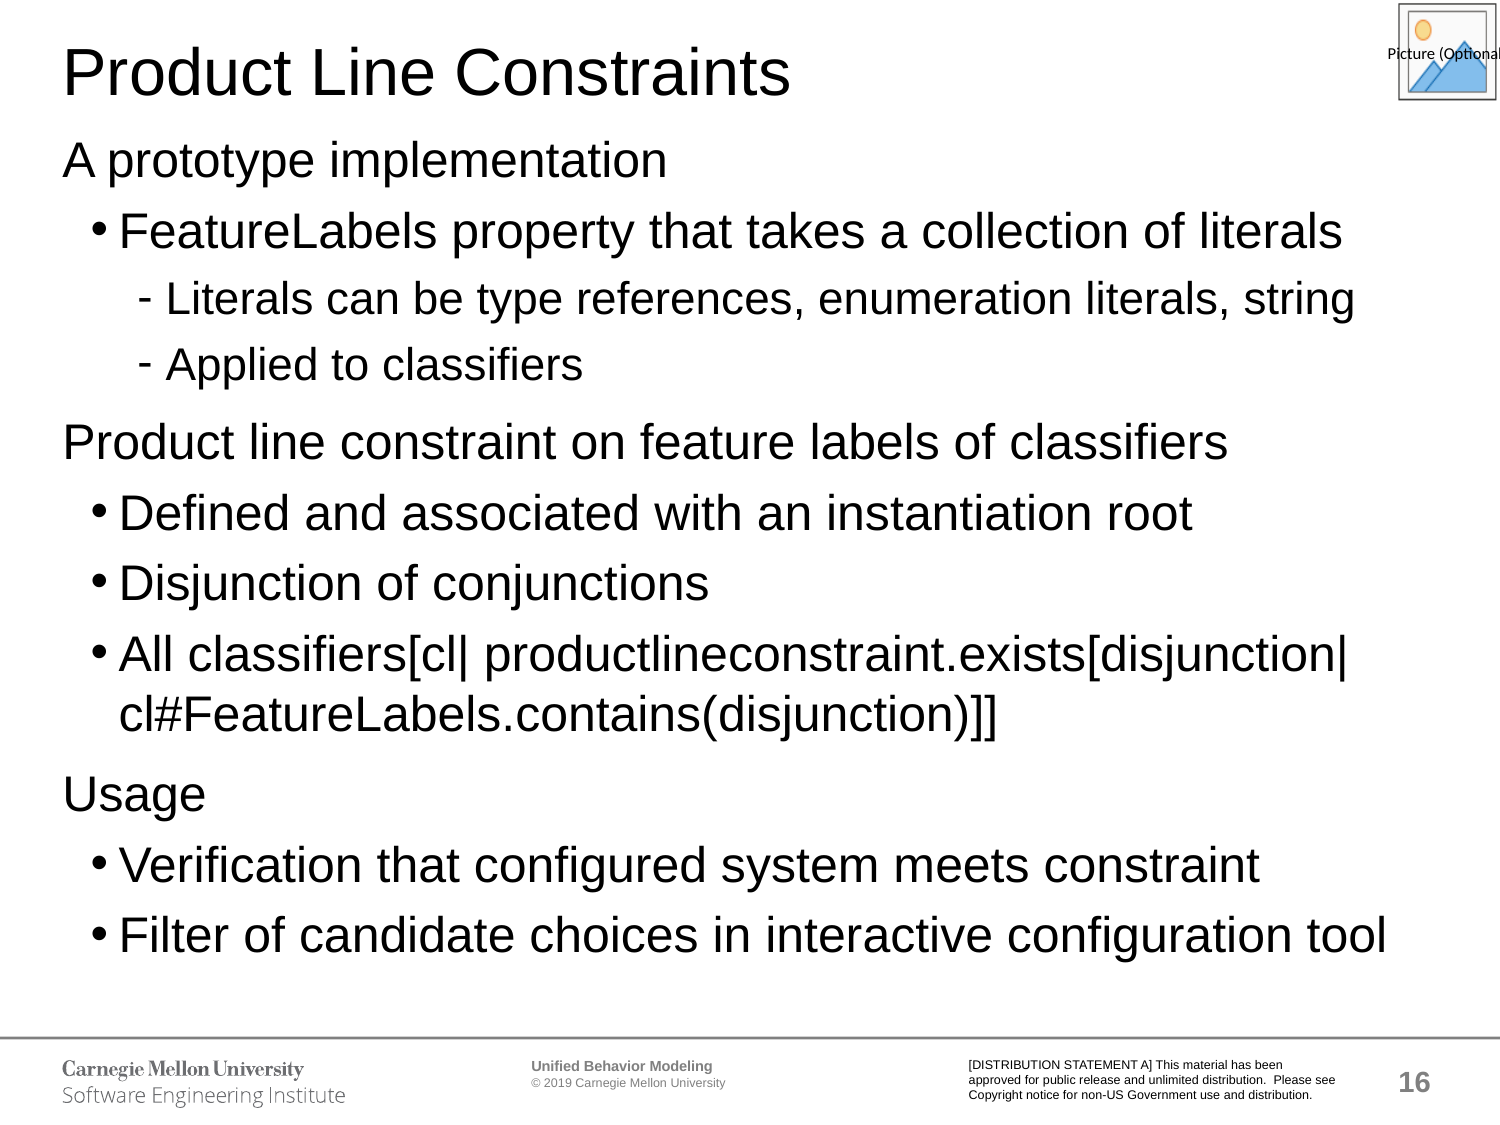

# Product Line Constraints
A prototype implementation
FeatureLabels property that takes a collection of literals
Literals can be type references, enumeration literals, string
Applied to classifiers
Product line constraint on feature labels of classifiers
Defined and associated with an instantiation root
Disjunction of conjunctions
All classifiers[cl| productlineconstraint.exists[disjunction| cl#FeatureLabels.contains(disjunction)]]
Usage
Verification that configured system meets constraint
Filter of candidate choices in interactive configuration tool